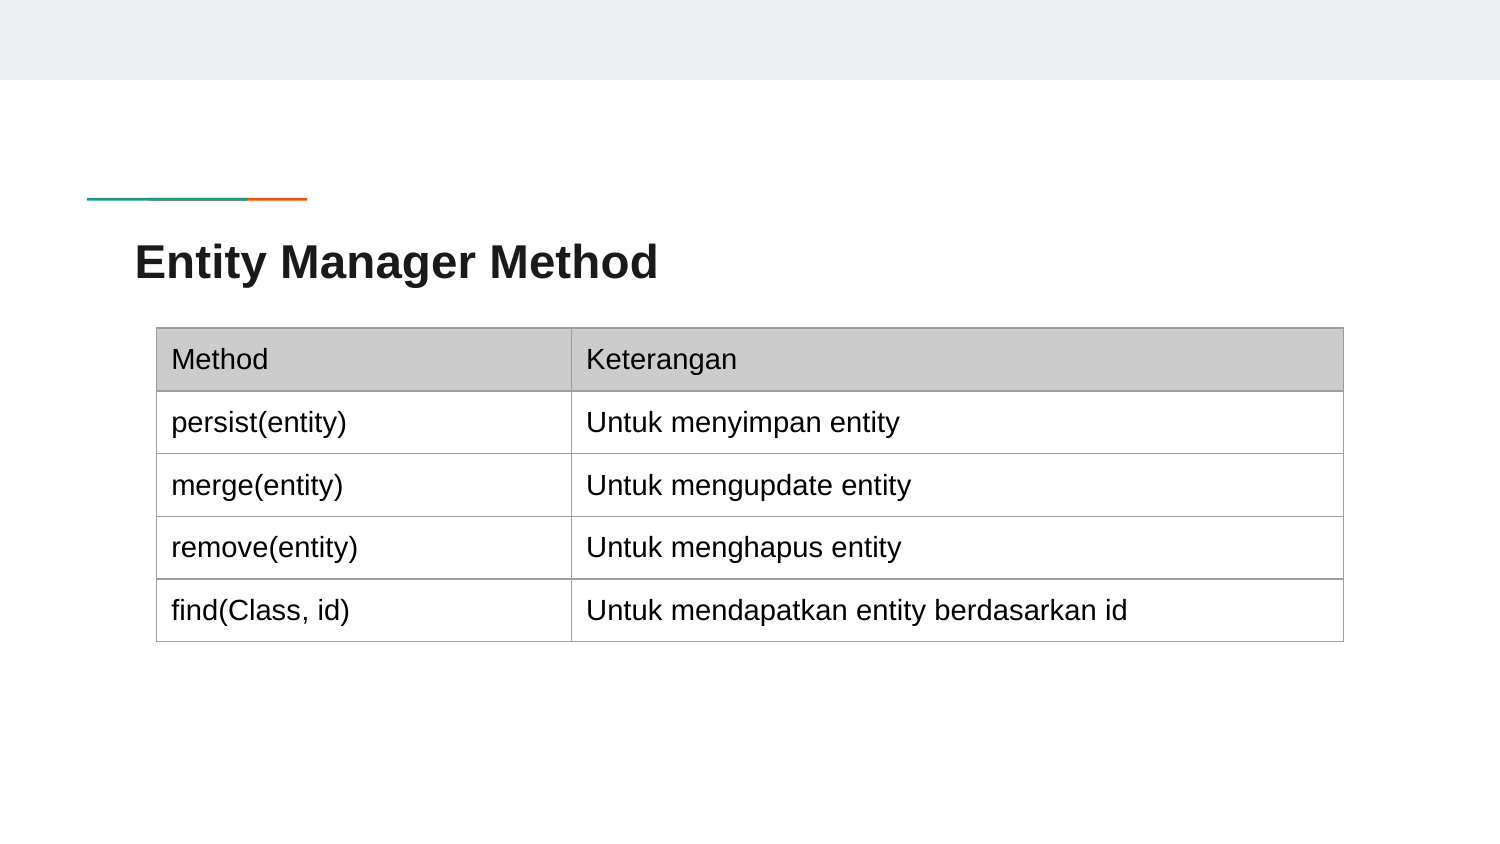

# Entity Manager Method
| Method | Keterangan |
| --- | --- |
| persist(entity) | Untuk menyimpan entity |
| merge(entity) | Untuk mengupdate entity |
| remove(entity) | Untuk menghapus entity |
| find(Class, id) | Untuk mendapatkan entity berdasarkan id |